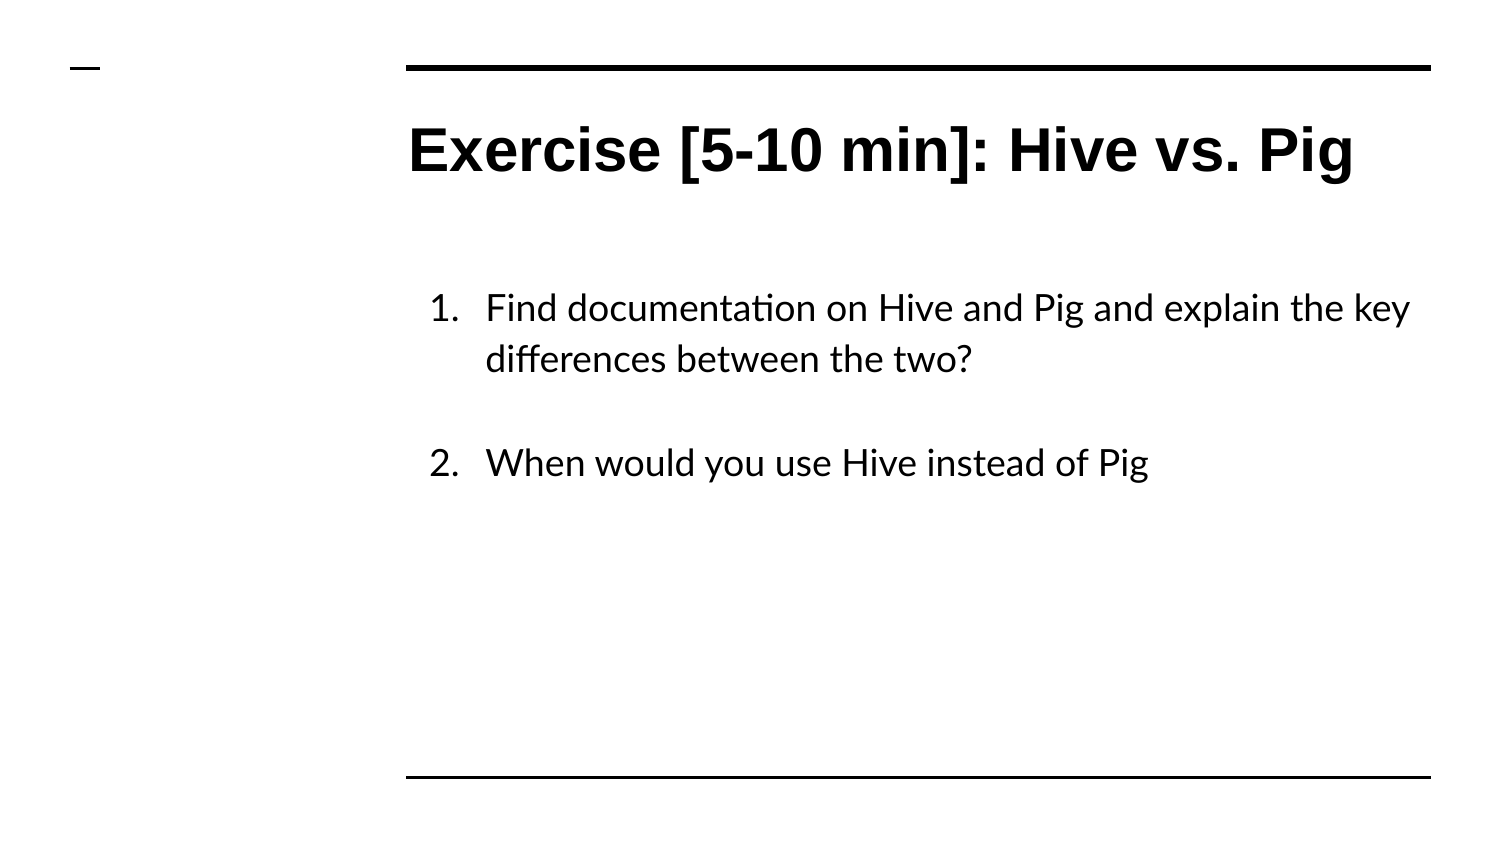

# Exercise [5-10 min]: Hive vs. Pig
Find documentation on Hive and Pig and explain the key differences between the two?

When would you use Hive instead of Pig